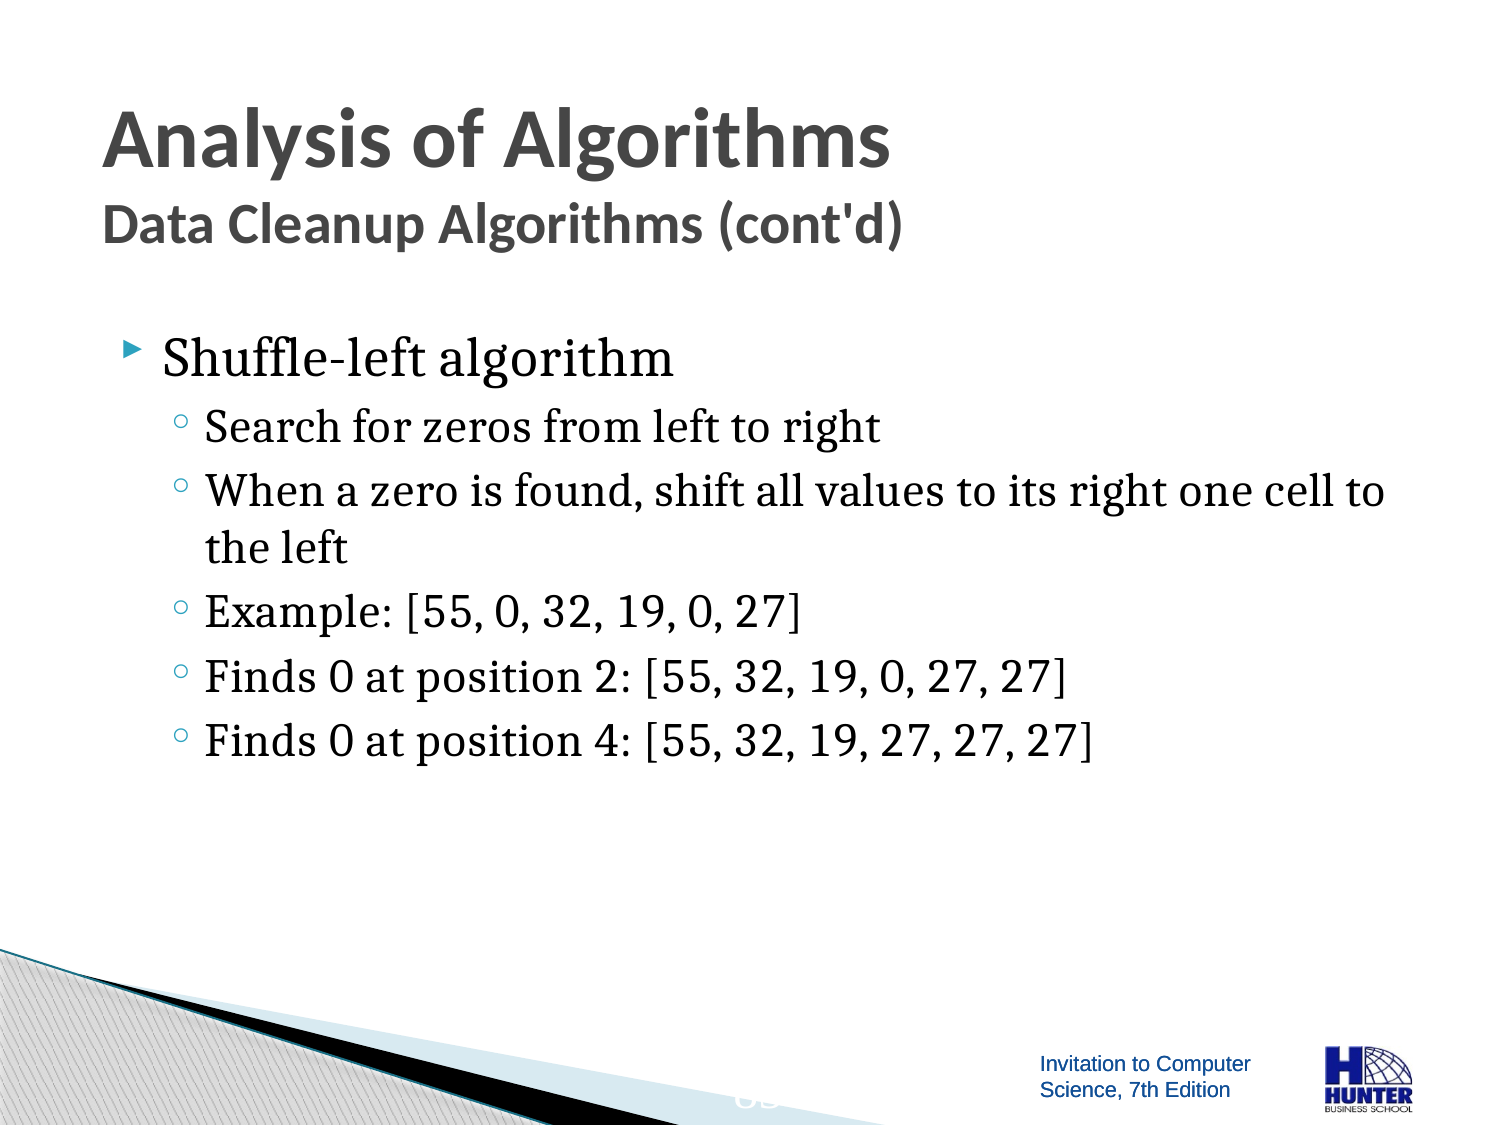

# Analysis of Algorithms Data Cleanup Algorithms (cont'd)
Shuffle-left algorithm
Search for zeros from left to right
When a zero is found, shift all values to its right one cell to the left
Example: [55, 0, 32, 19, 0, 27]
Finds 0 at position 2: [55, 32, 19, 0, 27, 27]
Finds 0 at position 4: [55, 32, 19, 27, 27, 27]
85